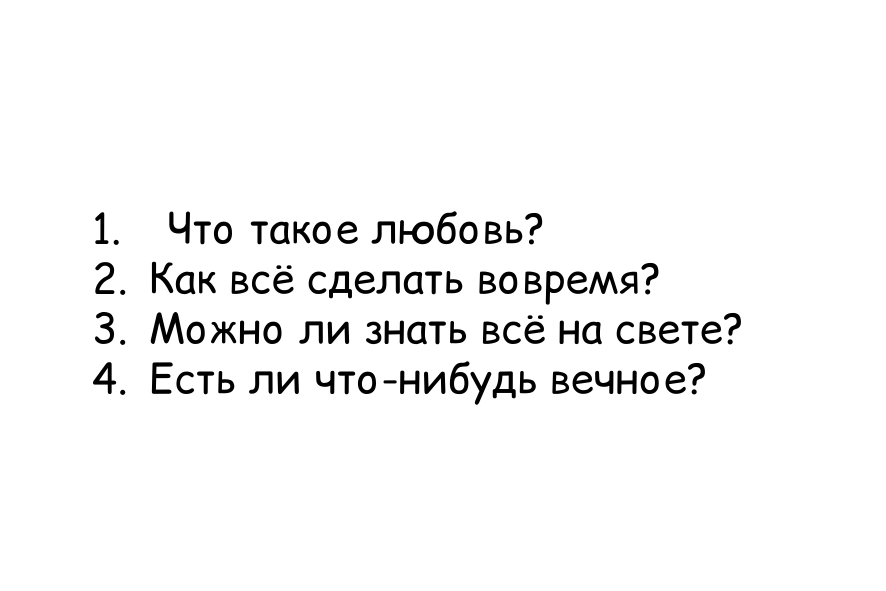

Что такое любовь?
Как всё сделать вовремя?
Можно ли знать всё на свете?
Есть ли что-нибудь вечное?